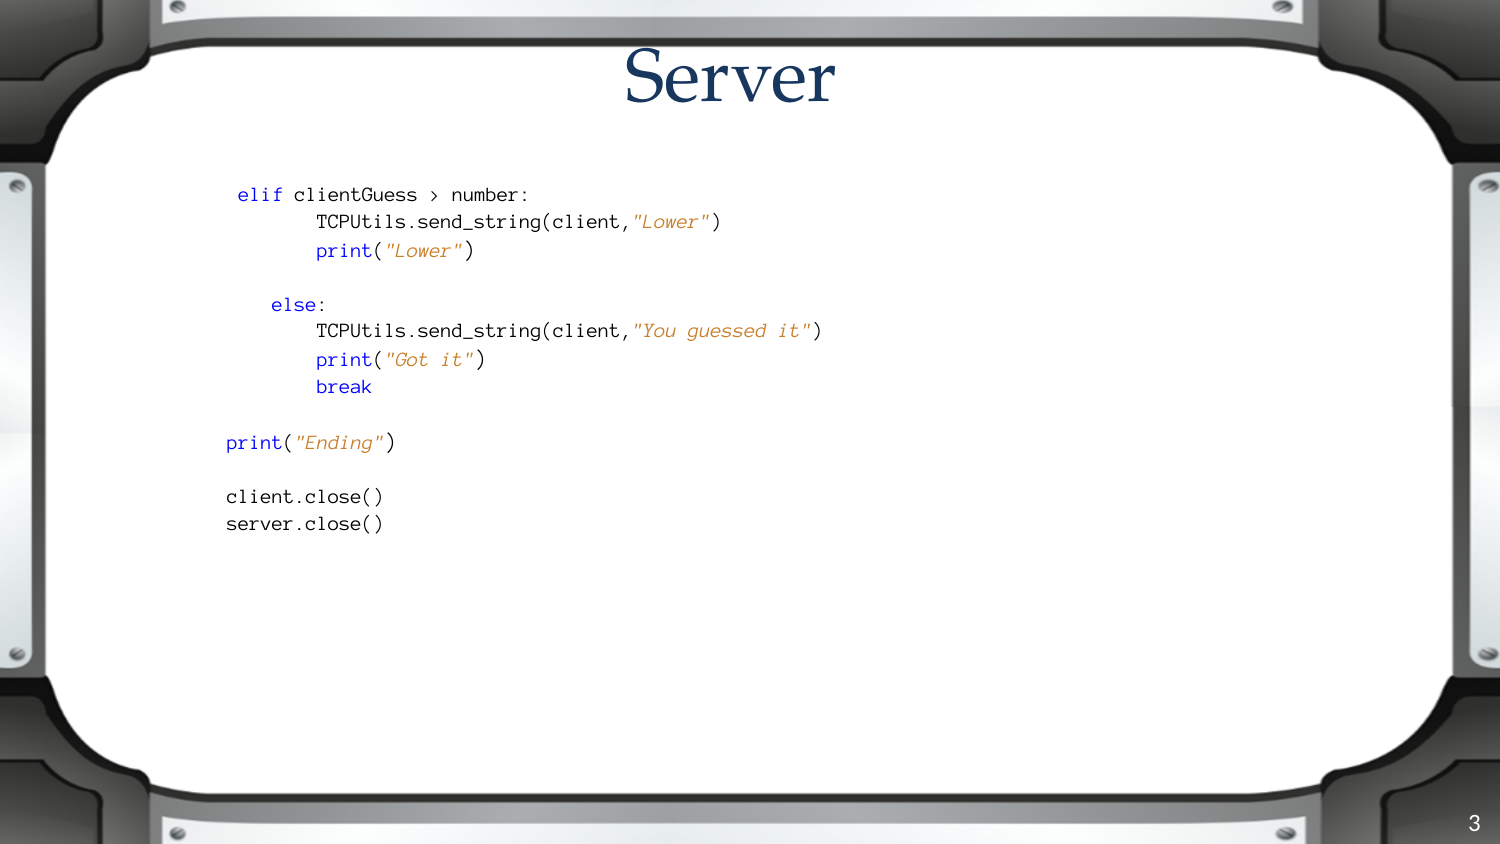

# Server
 elif clientGuess > number:
        TCPUtils.send_string(client,"Lower")
        print("Lower")

    else:
        TCPUtils.send_string(client,"You guessed it")
        print("Got it")
        break

print("Ending")

client.close()
server.close()

3